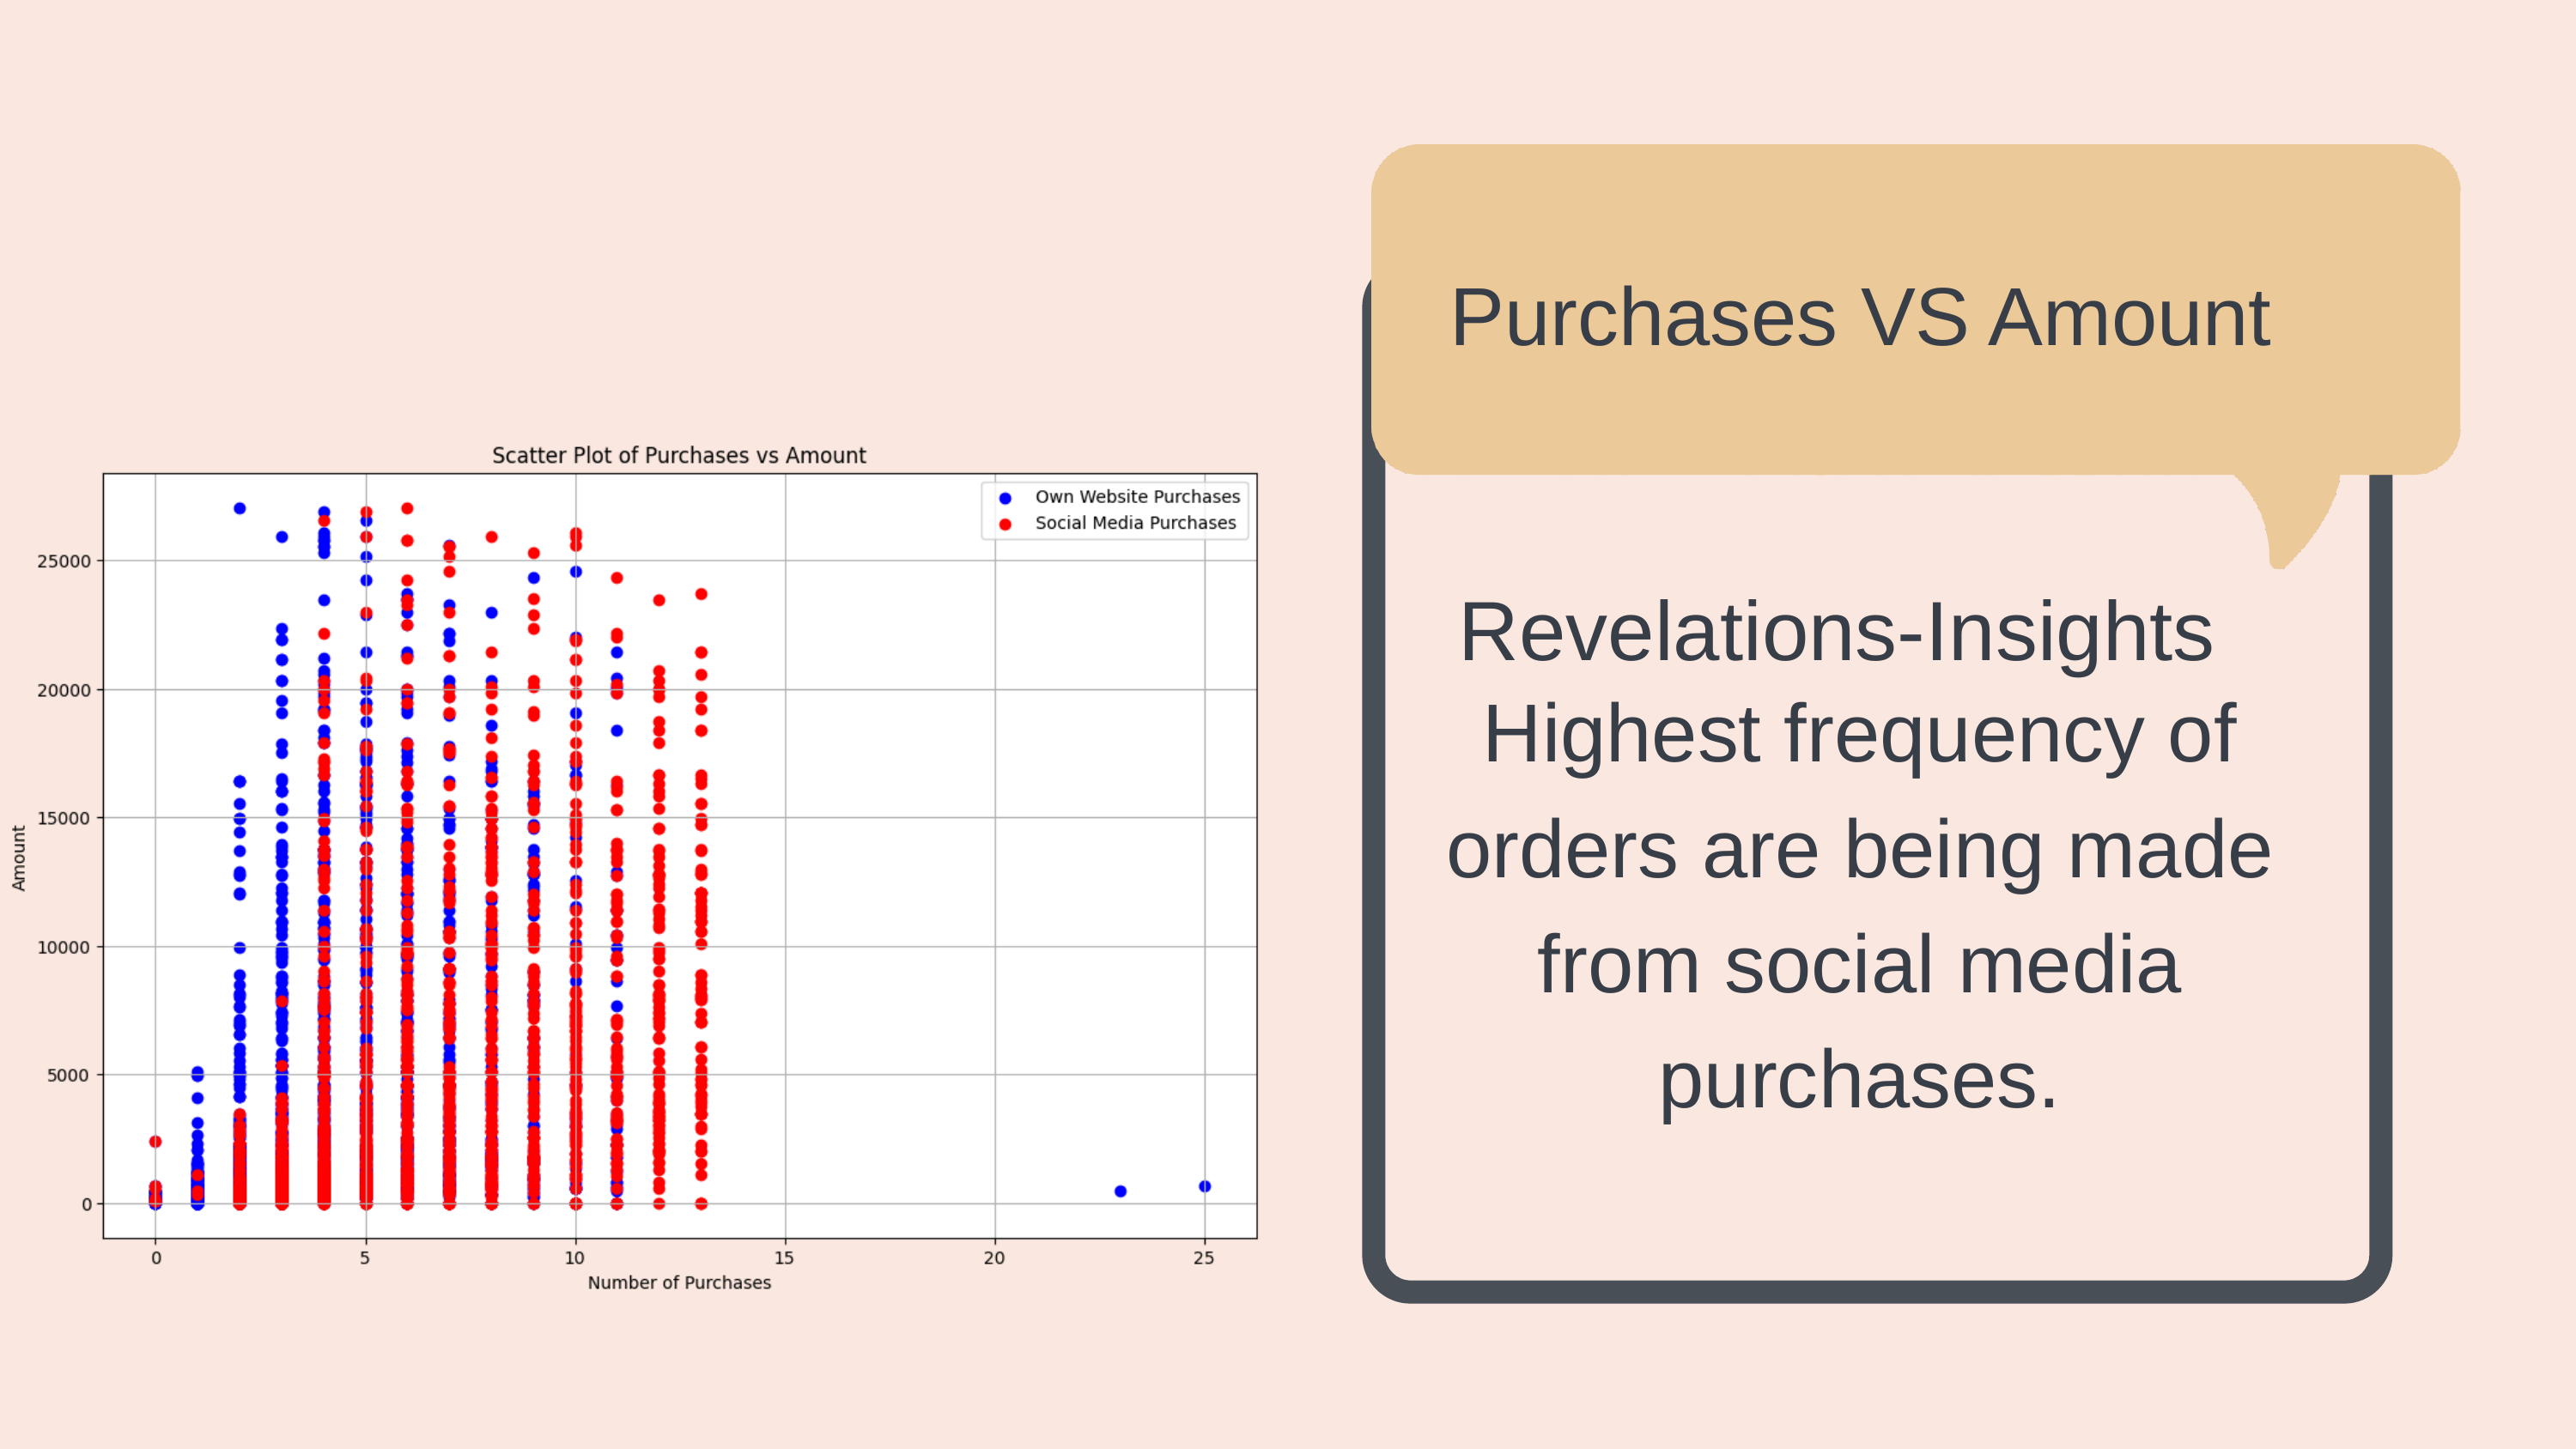

Purchases VS Amount

Revelations-Insights
Highest frequency of orders are being made from social media purchases.